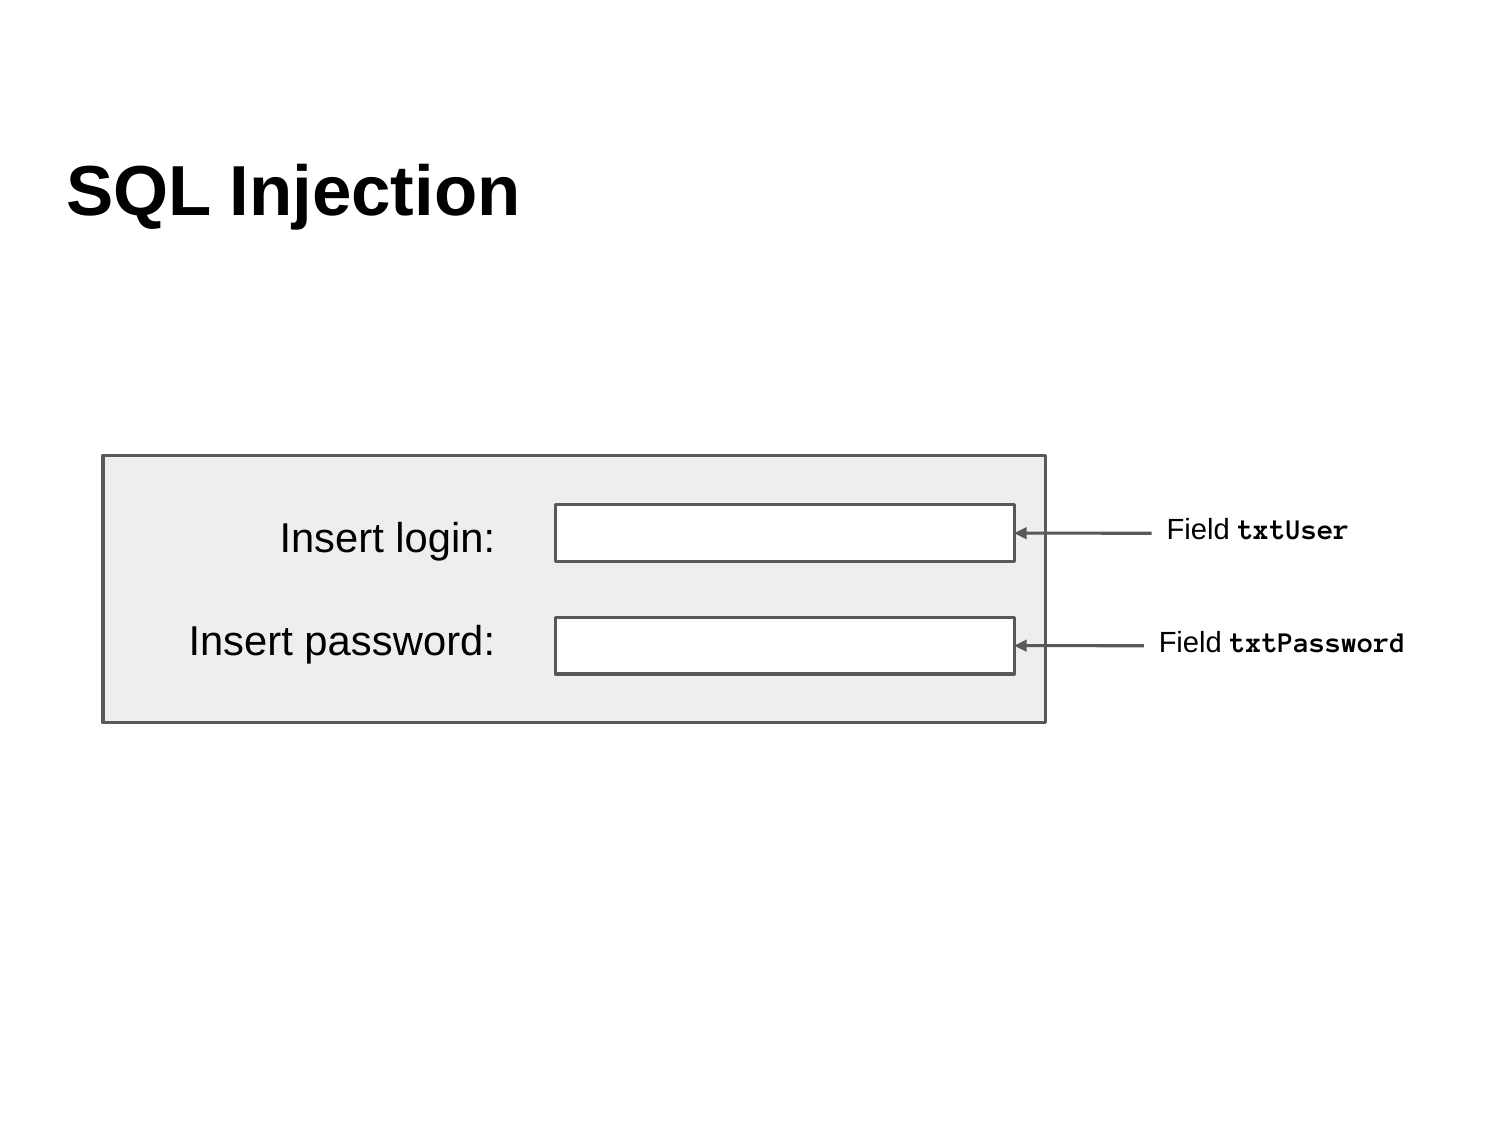

# SQL Injection

Field txtUser
Insert login:

Insert password:
Field txtPassword

45